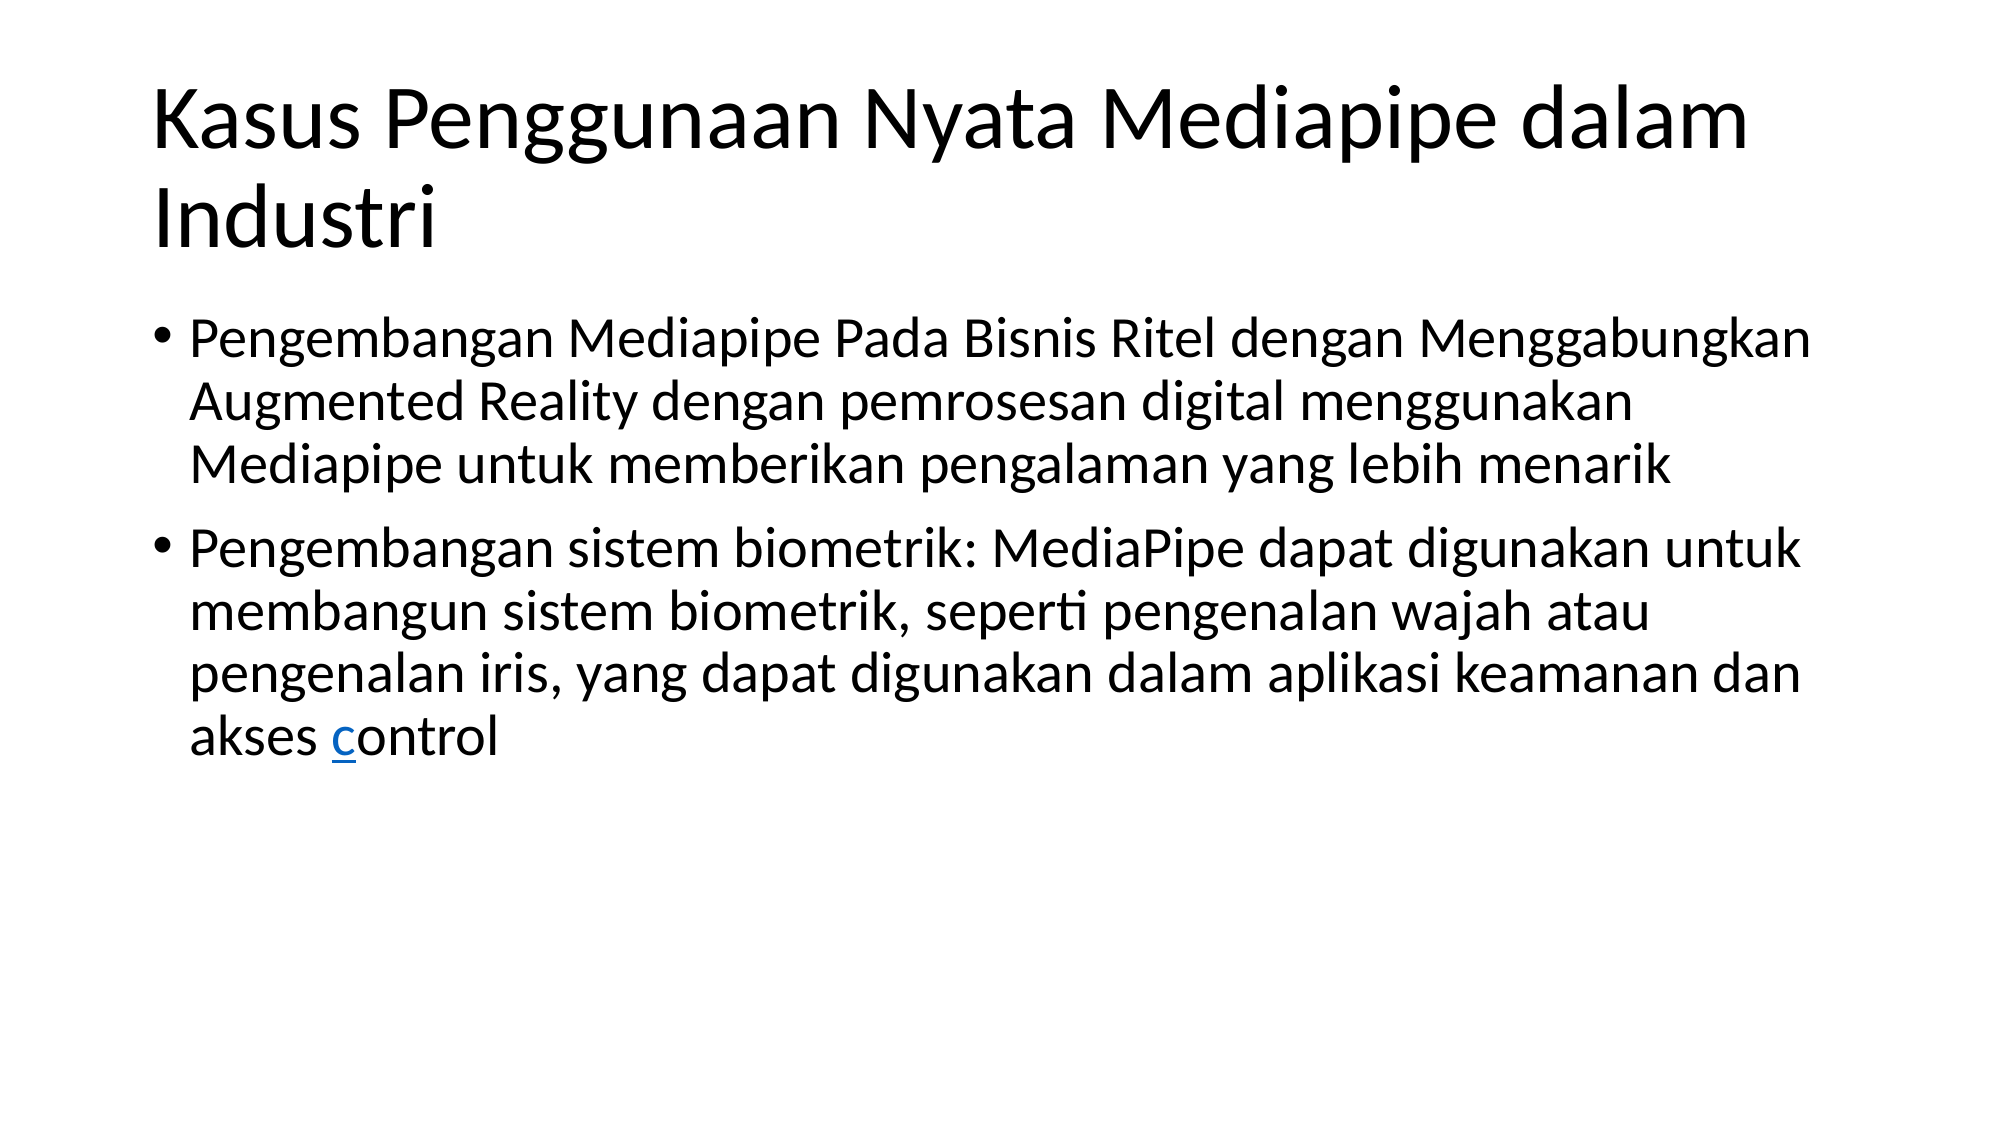

# Kasus Penggunaan Nyata Mediapipe dalam Industri
Pengembangan Mediapipe Pada Bisnis Ritel dengan Menggabungkan Augmented Reality dengan pemrosesan digital menggunakan Mediapipe untuk memberikan pengalaman yang lebih menarik
Pengembangan sistem biometrik: MediaPipe dapat digunakan untuk membangun sistem biometrik, seperti pengenalan wajah atau pengenalan iris, yang dapat digunakan dalam aplikasi keamanan dan akses control